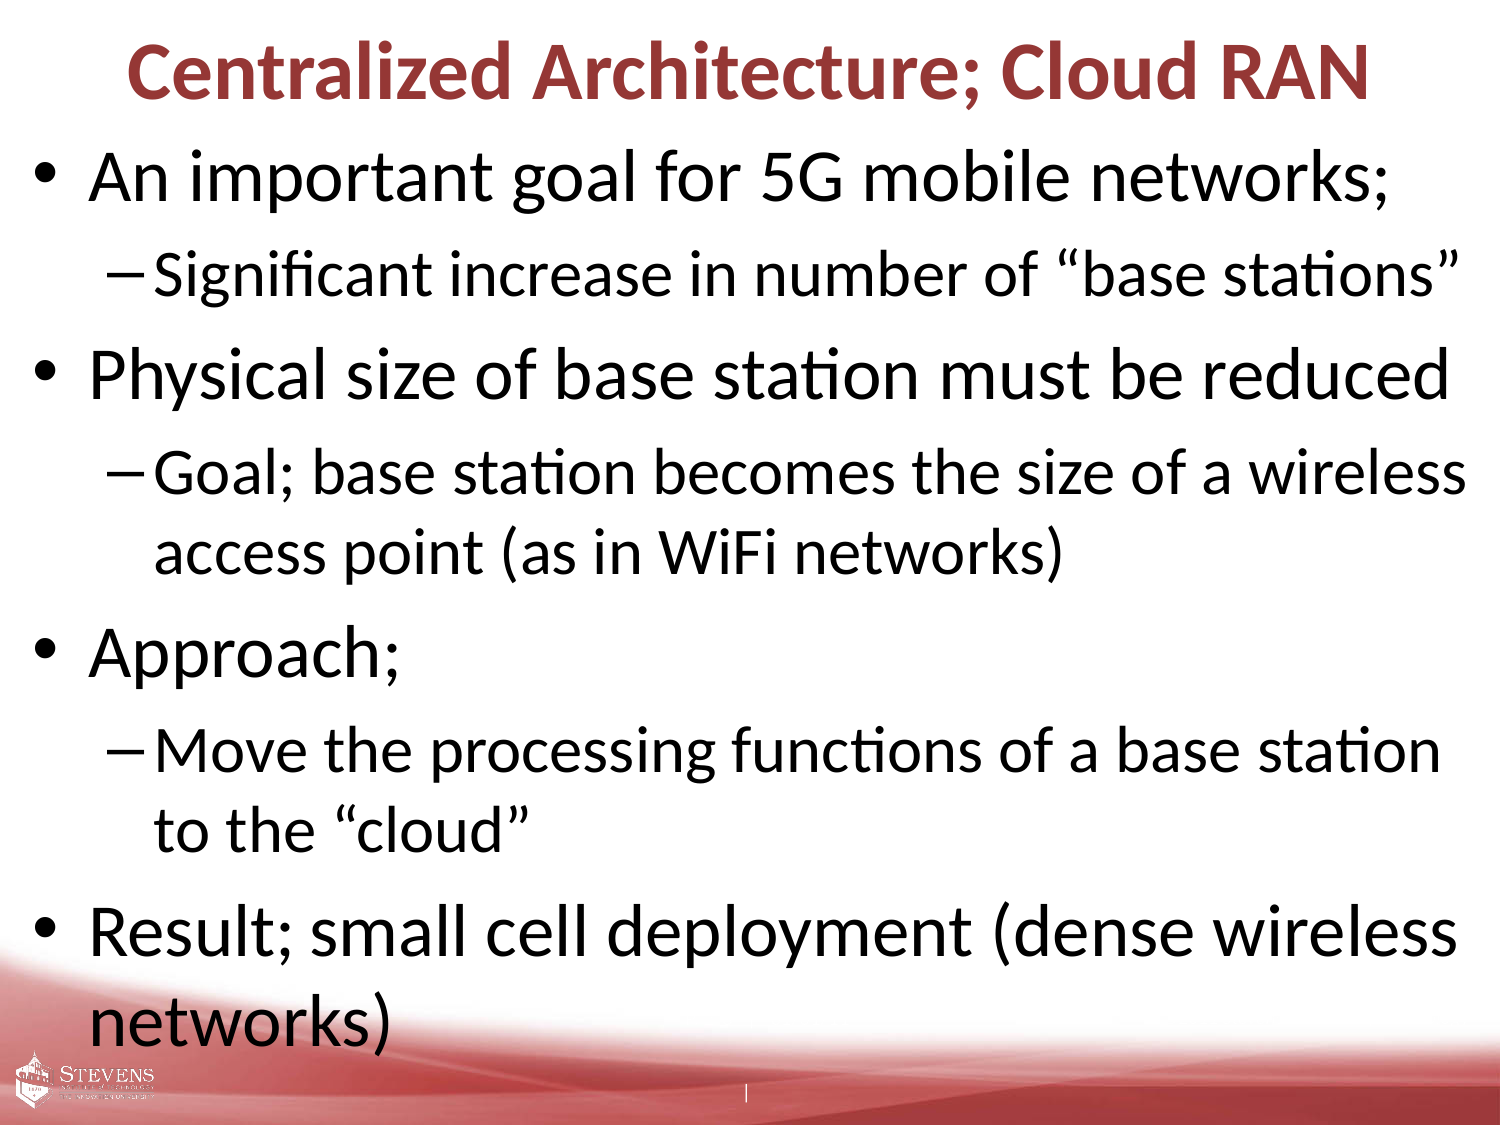

# Centralized Architecture; Cloud RAN
An important goal for 5G mobile networks;
Significant increase in number of “base stations”
Physical size of base station must be reduced
Goal; base station becomes the size of a wireless access point (as in WiFi networks)
Approach;
Move the processing functions of a base station to the “cloud”
Result; small cell deployment (dense wireless networks)